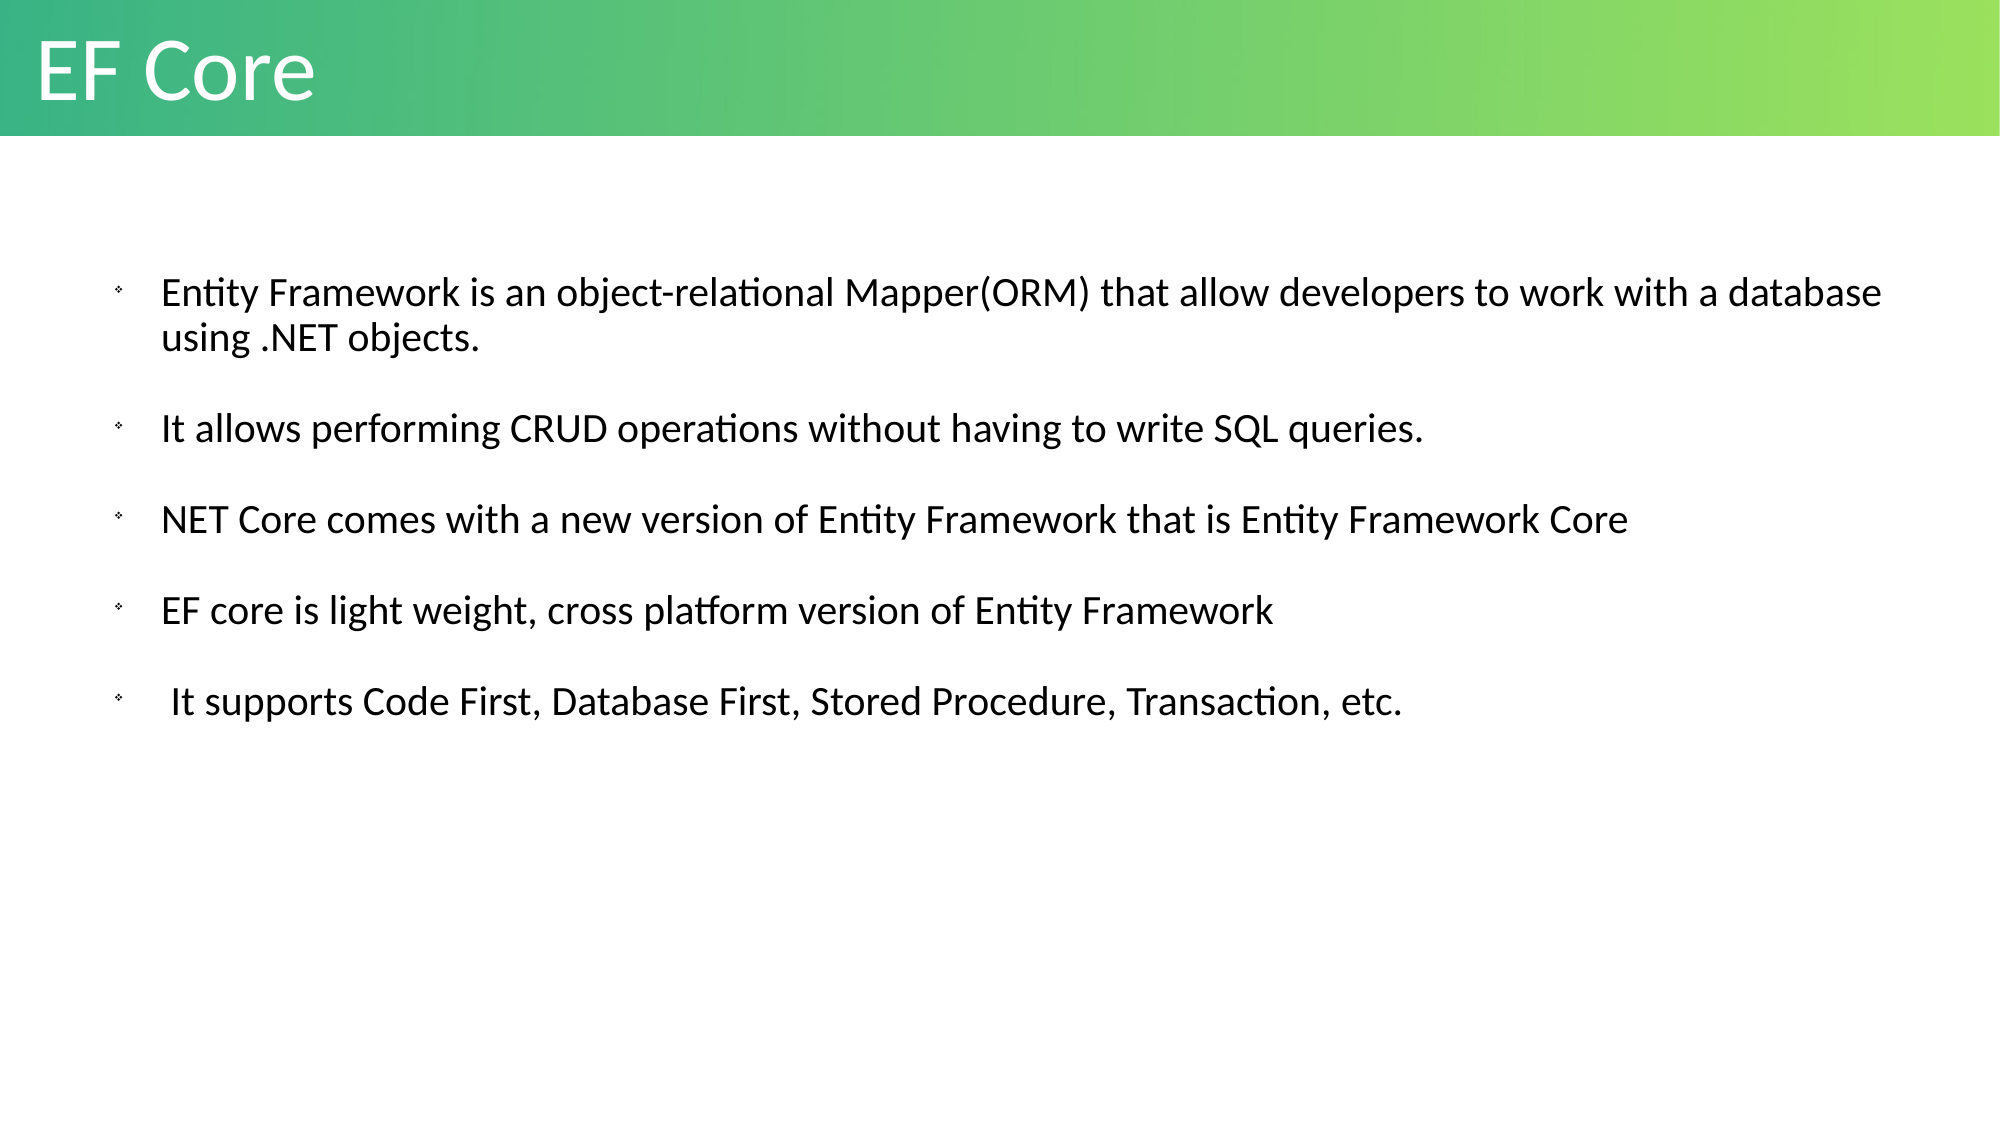

# EF Core
Entity Framework is an object-relational Mapper(ORM) that allow developers to work with a database using .NET objects.
It allows performing CRUD operations without having to write SQL queries.
NET Core comes with a new version of Entity Framework that is Entity Framework Core
EF core is light weight, cross platform version of Entity Framework
 It supports Code First, Database First, Stored Procedure, Transaction, etc.